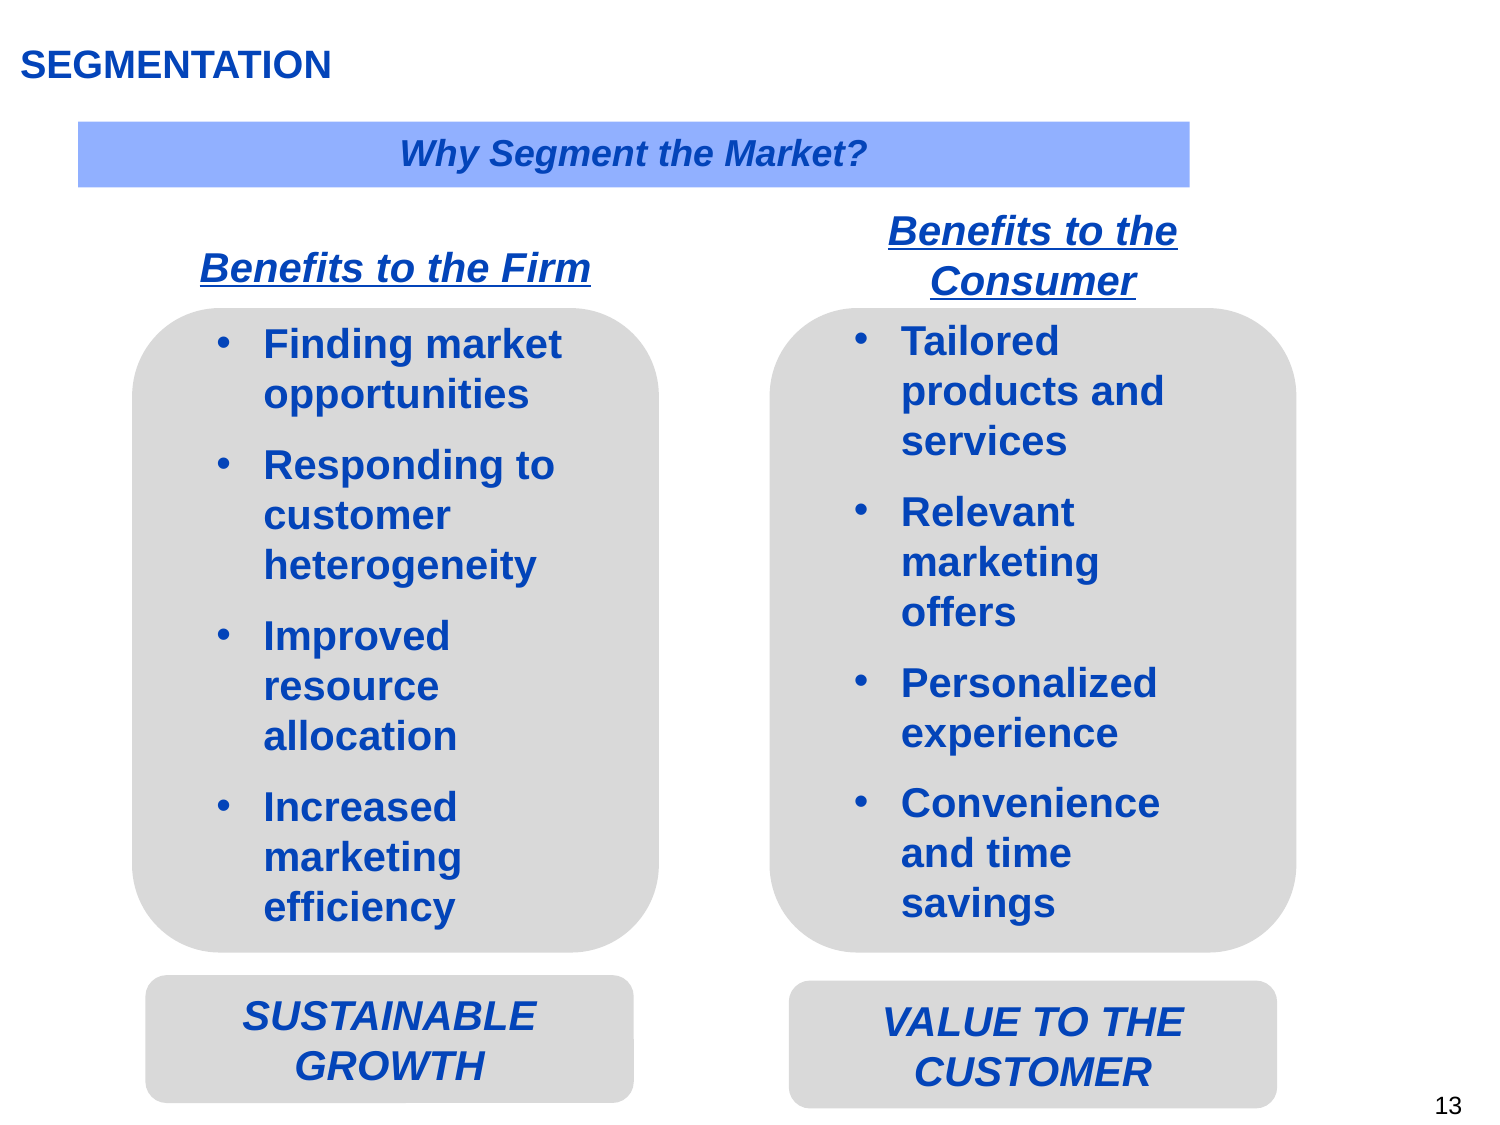

# SEGMENTATION
Why Segment the Market?
Benefits to the Consumer
Benefits to the Firm
Tailored products and services
Relevant marketing offers
Personalized experience
Convenience and time savings

Finding market opportunities
Responding to customer heterogeneity
Improved resource allocation
Increased marketing efficiency
SUSTAINABLE GROWTH
VALUE TO THE CUSTOMER
13